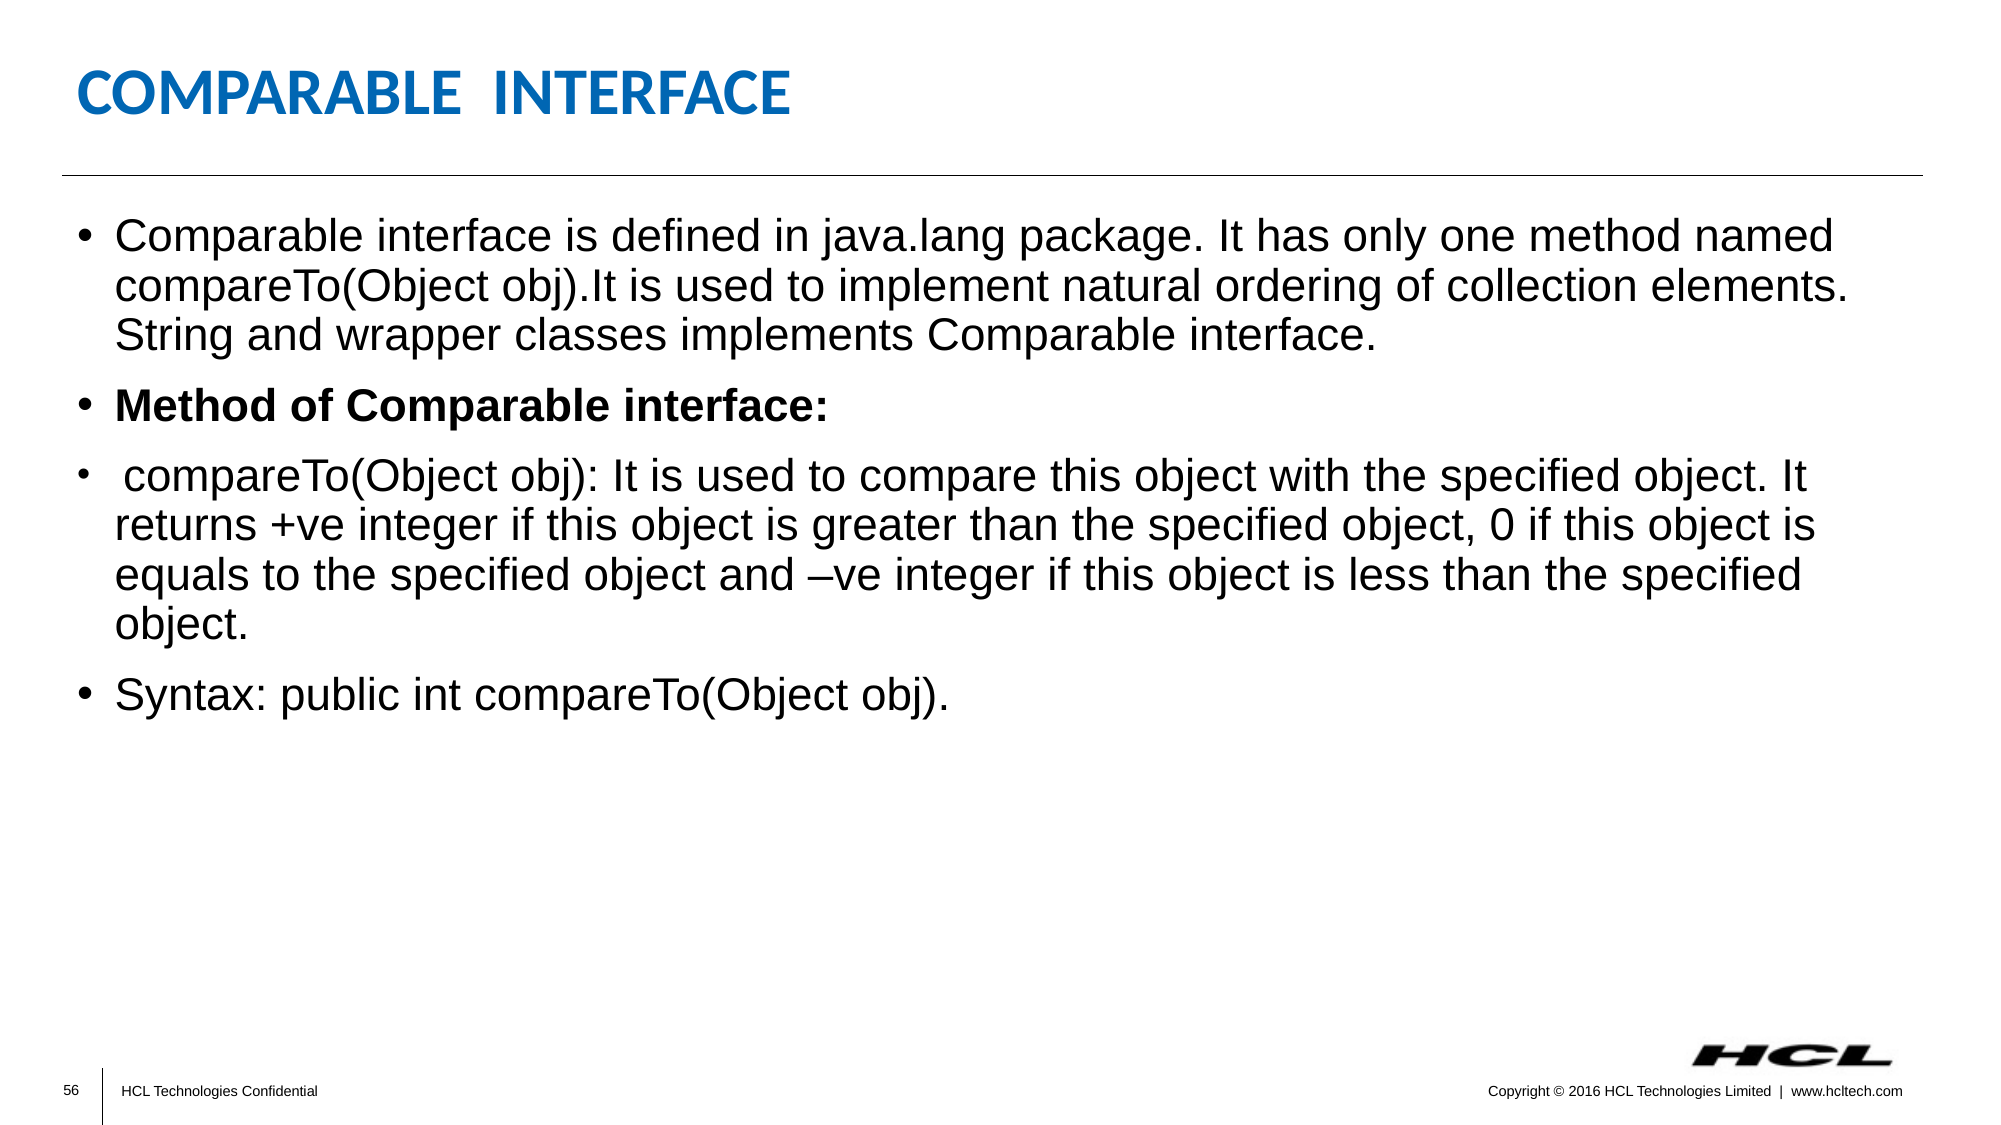

# Comparable  Interface
Comparable interface is defined in java.lang package. It has only one method named compareTo(Object obj).It is used to implement natural ordering of collection elements. String and wrapper classes implements Comparable interface.
Method of Comparable interface:
 compareTo(Object obj): It is used to compare this object with the specified object. It returns +ve integer if this object is greater than the specified object, 0 if this object is equals to the specified object and –ve integer if this object is less than the specified object.
Syntax: public int compareTo(Object obj).